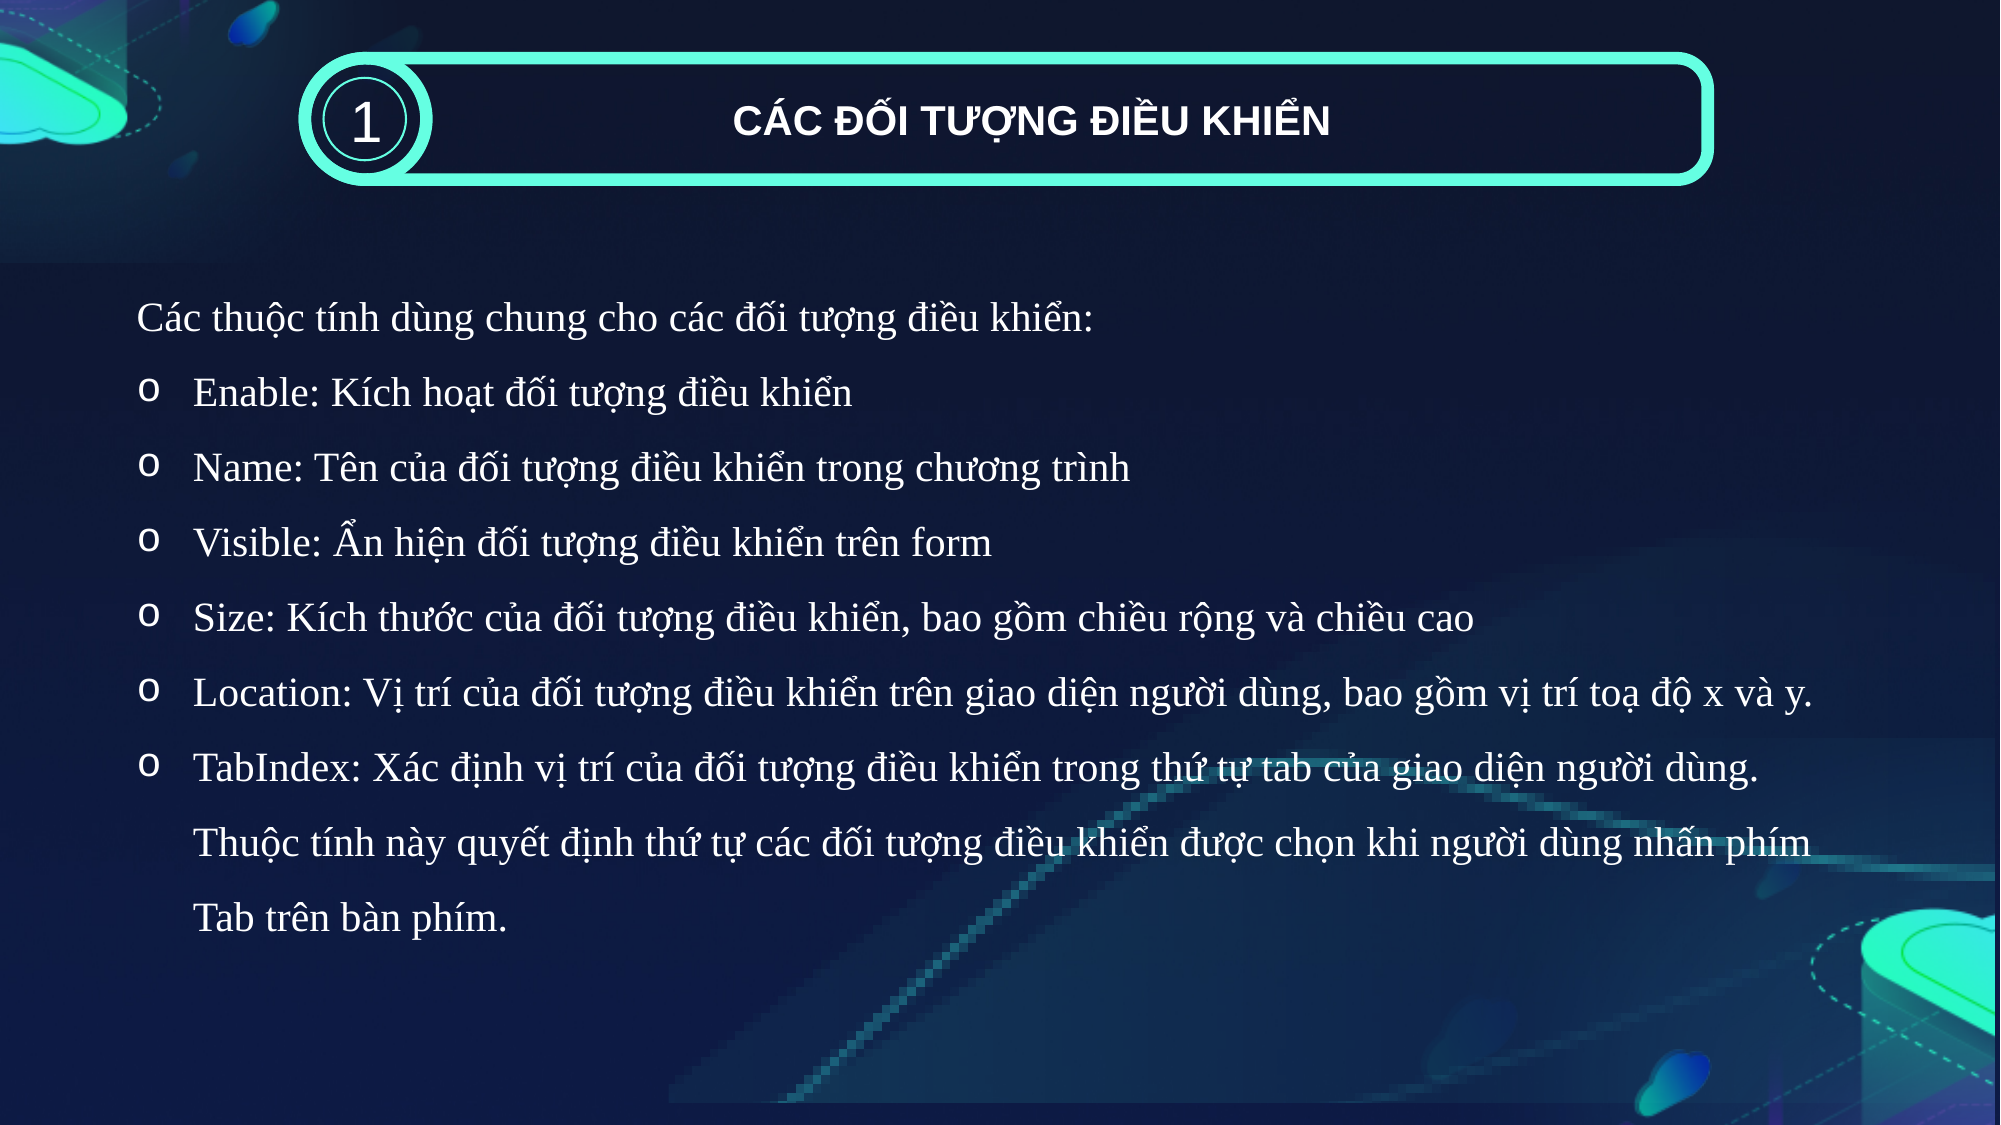

1
CÁC ĐỐI TƯỢNG ĐIỀU KHIỂN
Các thuộc tính dùng chung cho các đối tượng điều khiển:
Enable: Kích hoạt đối tượng điều khiển
Name: Tên của đối tượng điều khiển trong chương trình
Visible: Ẩn hiện đối tượng điều khiển trên form
Size: Kích thước của đối tượng điều khiển, bao gồm chiều rộng và chiều cao
Location: Vị trí của đối tượng điều khiển trên giao diện người dùng, bao gồm vị trí toạ độ x và y.
TabIndex: Xác định vị trí của đối tượng điều khiển trong thứ tự tab của giao diện người dùng. Thuộc tính này quyết định thứ tự các đối tượng điều khiển được chọn khi người dùng nhấn phím Tab trên bàn phím.